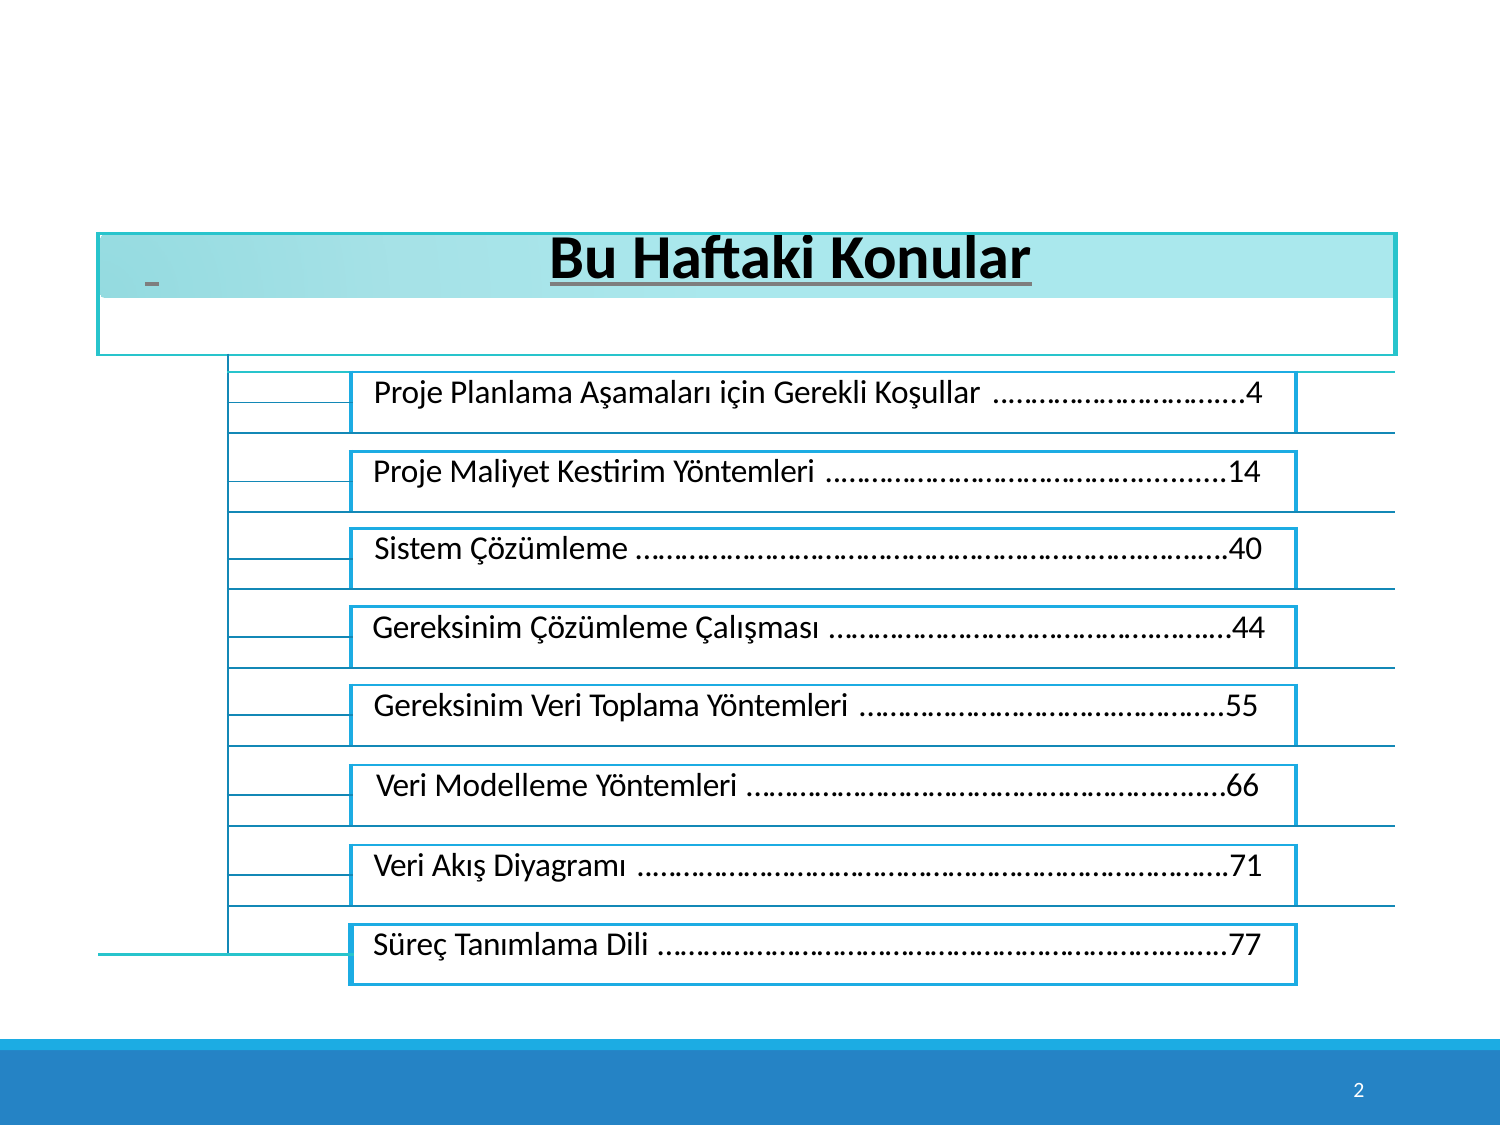

| Bu Haftaki Konular |  |  |  |
| --- | --- | --- | --- |
|  |  |  |  |
|  |  | Proje Planlama Aşamaları için Gerekli Koşullar ..………………………....4 |  |
|  |  |  |  |
|  |  |  |  |
|  |  | Proje Maliyet Kestirim Yöntemleri ..…………………………………...........14 |  |
|  |  |  |  |
|  |  |  |  |
|  |  | Sistem Çözümleme ………………………………………………………….…….….40 |  |
|  |  |  |  |
|  |  |  |  |
|  |  | Gereksinim Çözümleme Çalışması …………………………………….…….…44 |  |
|  |  |  |  |
|  |  |  |  |
|  |  | Gereksinim Veri Toplama Yöntemleri …………………………….…………..55 |  |
|  |  |  |  |
|  |  |  |  |
|  |  | Veri Modelleme Yöntemleri ……………………………………………….…..…66 |  |
|  |  |  |  |
|  |  |  |  |
|  |  | Veri Akış Diyagramı ..………………………………………………………………….71 |  |
|  |  |  |  |
|  |  |  |  |
|  |  | Süreç Tanımlama Dili ………………………………………………………….……..77 |  |
|  |  |  |  |
2